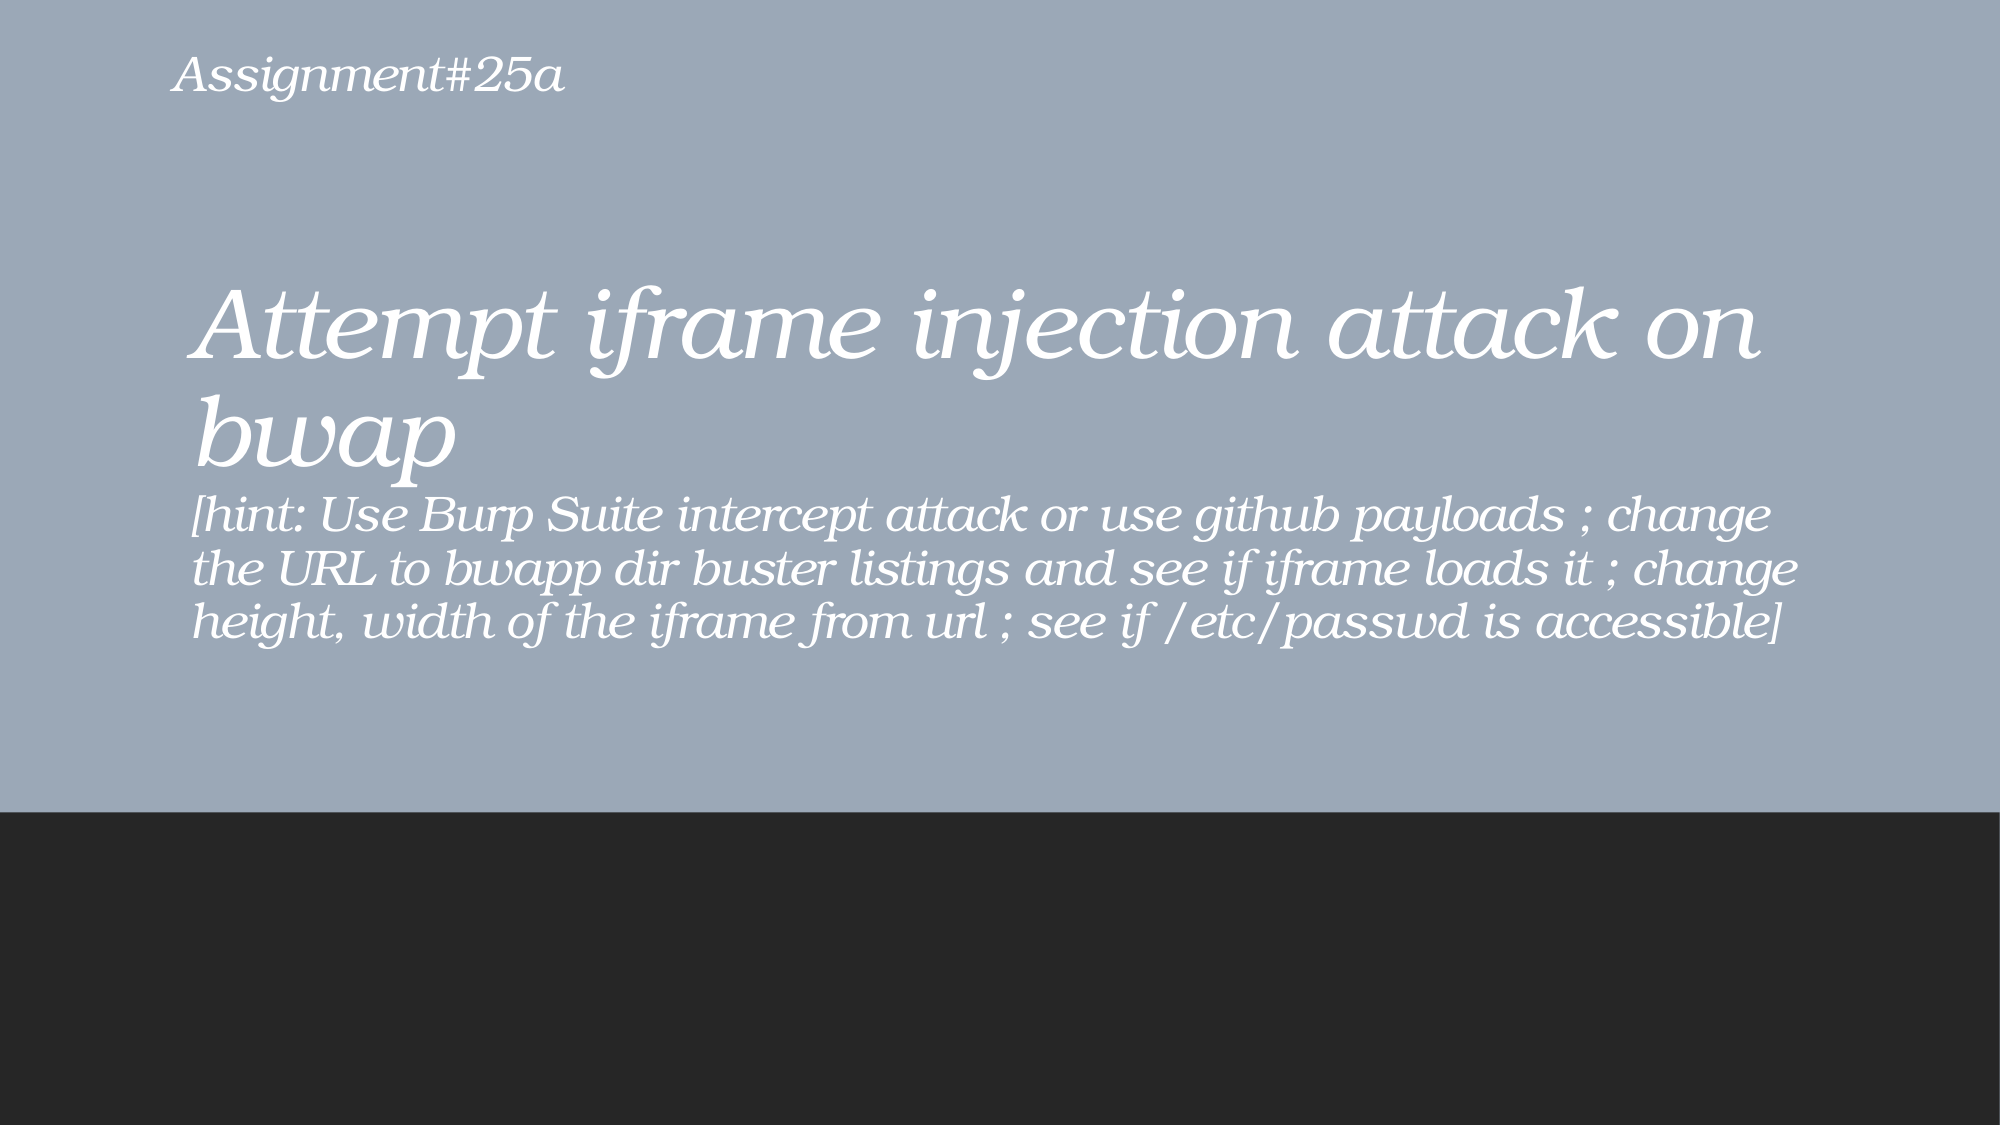

# Assignment#25a
Attempt iframe injection attack on bwap
[hint: Use Burp Suite intercept attack or use github payloads ; change the URL to bwapp dir buster listings and see if iframe loads it ; change height, width of the iframe from url ; see if /etc/passwd is accessible]